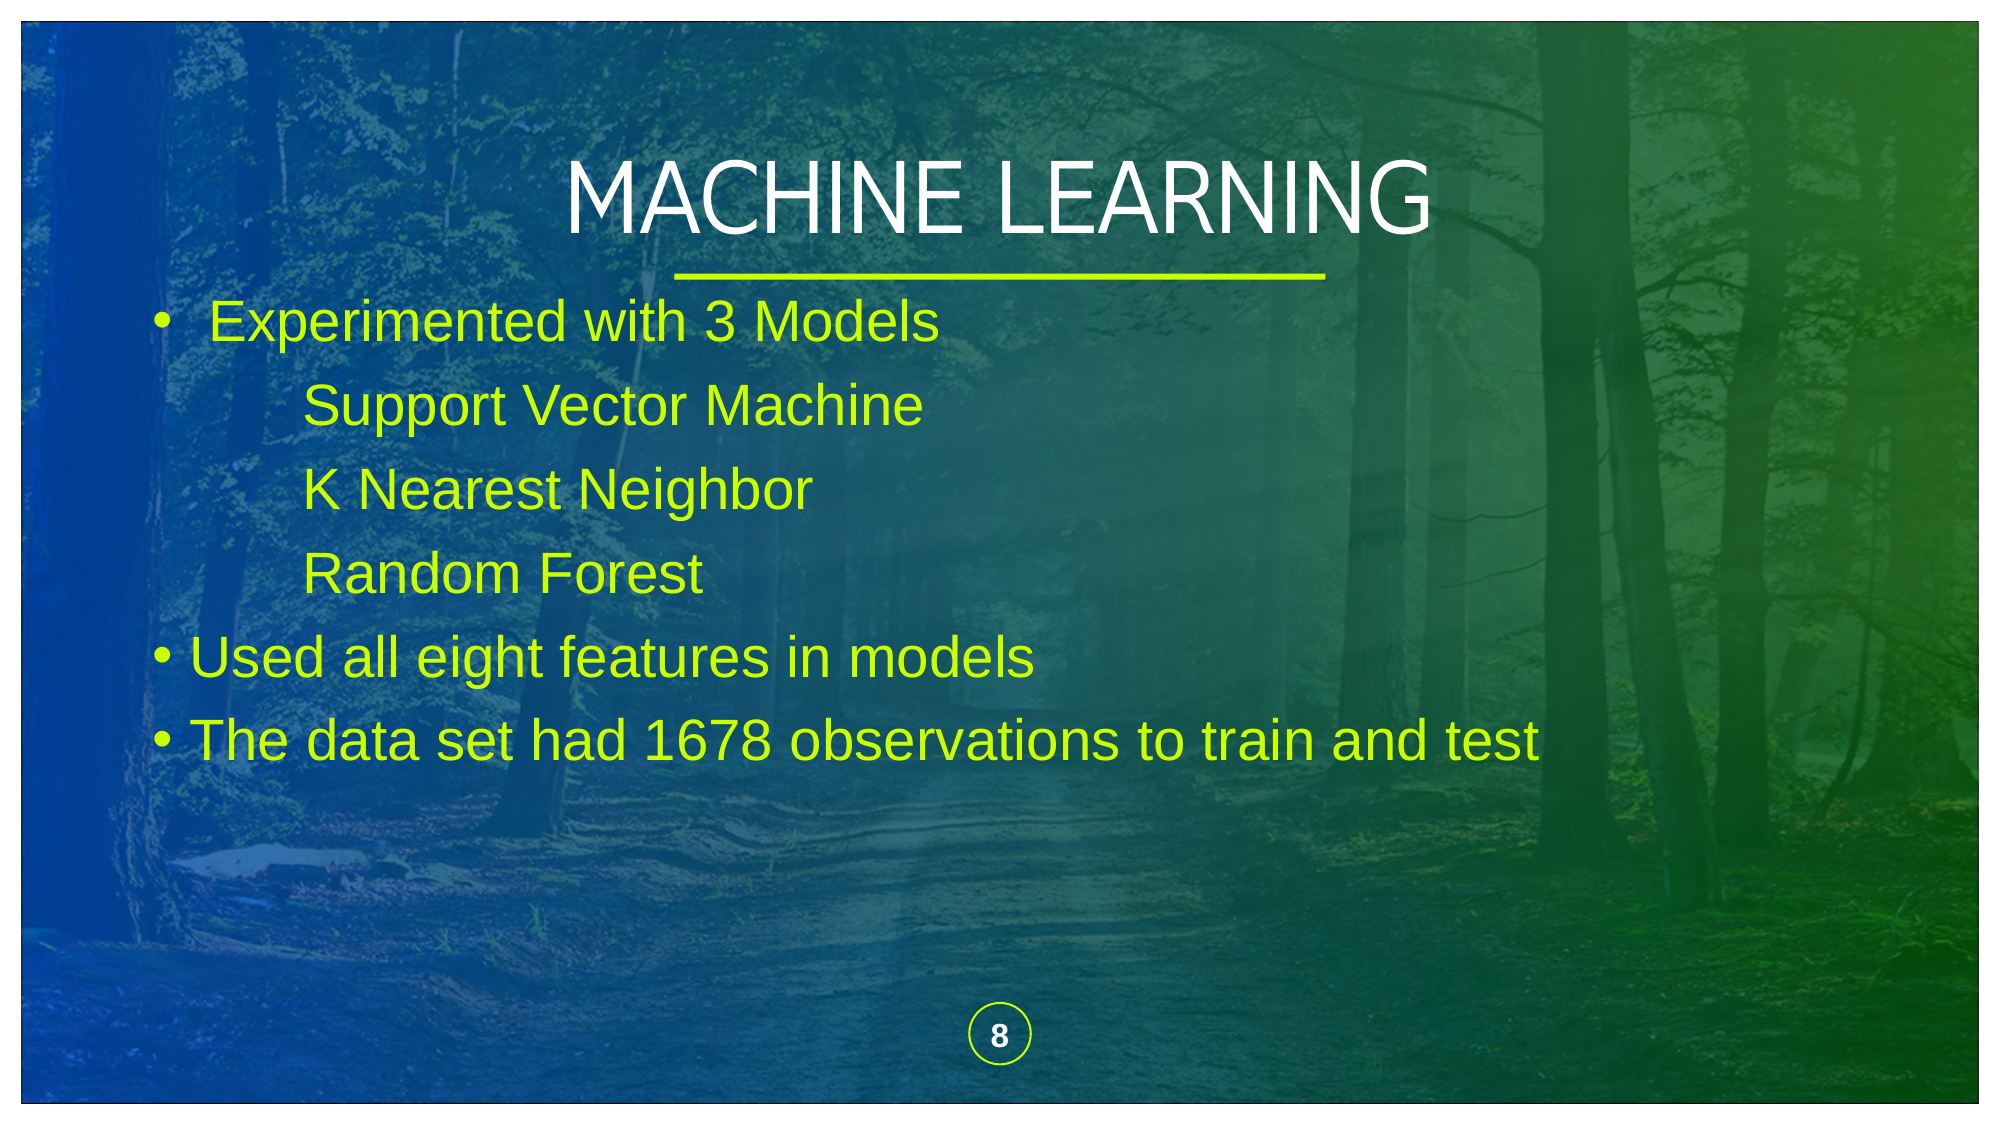

# MACHINE LEARNING
Experimented with 3 Models
	Support Vector Machine
	K Nearest Neighbor
	Random Forest
Used all eight features in models
The data set had 1678 observations to train and test

8